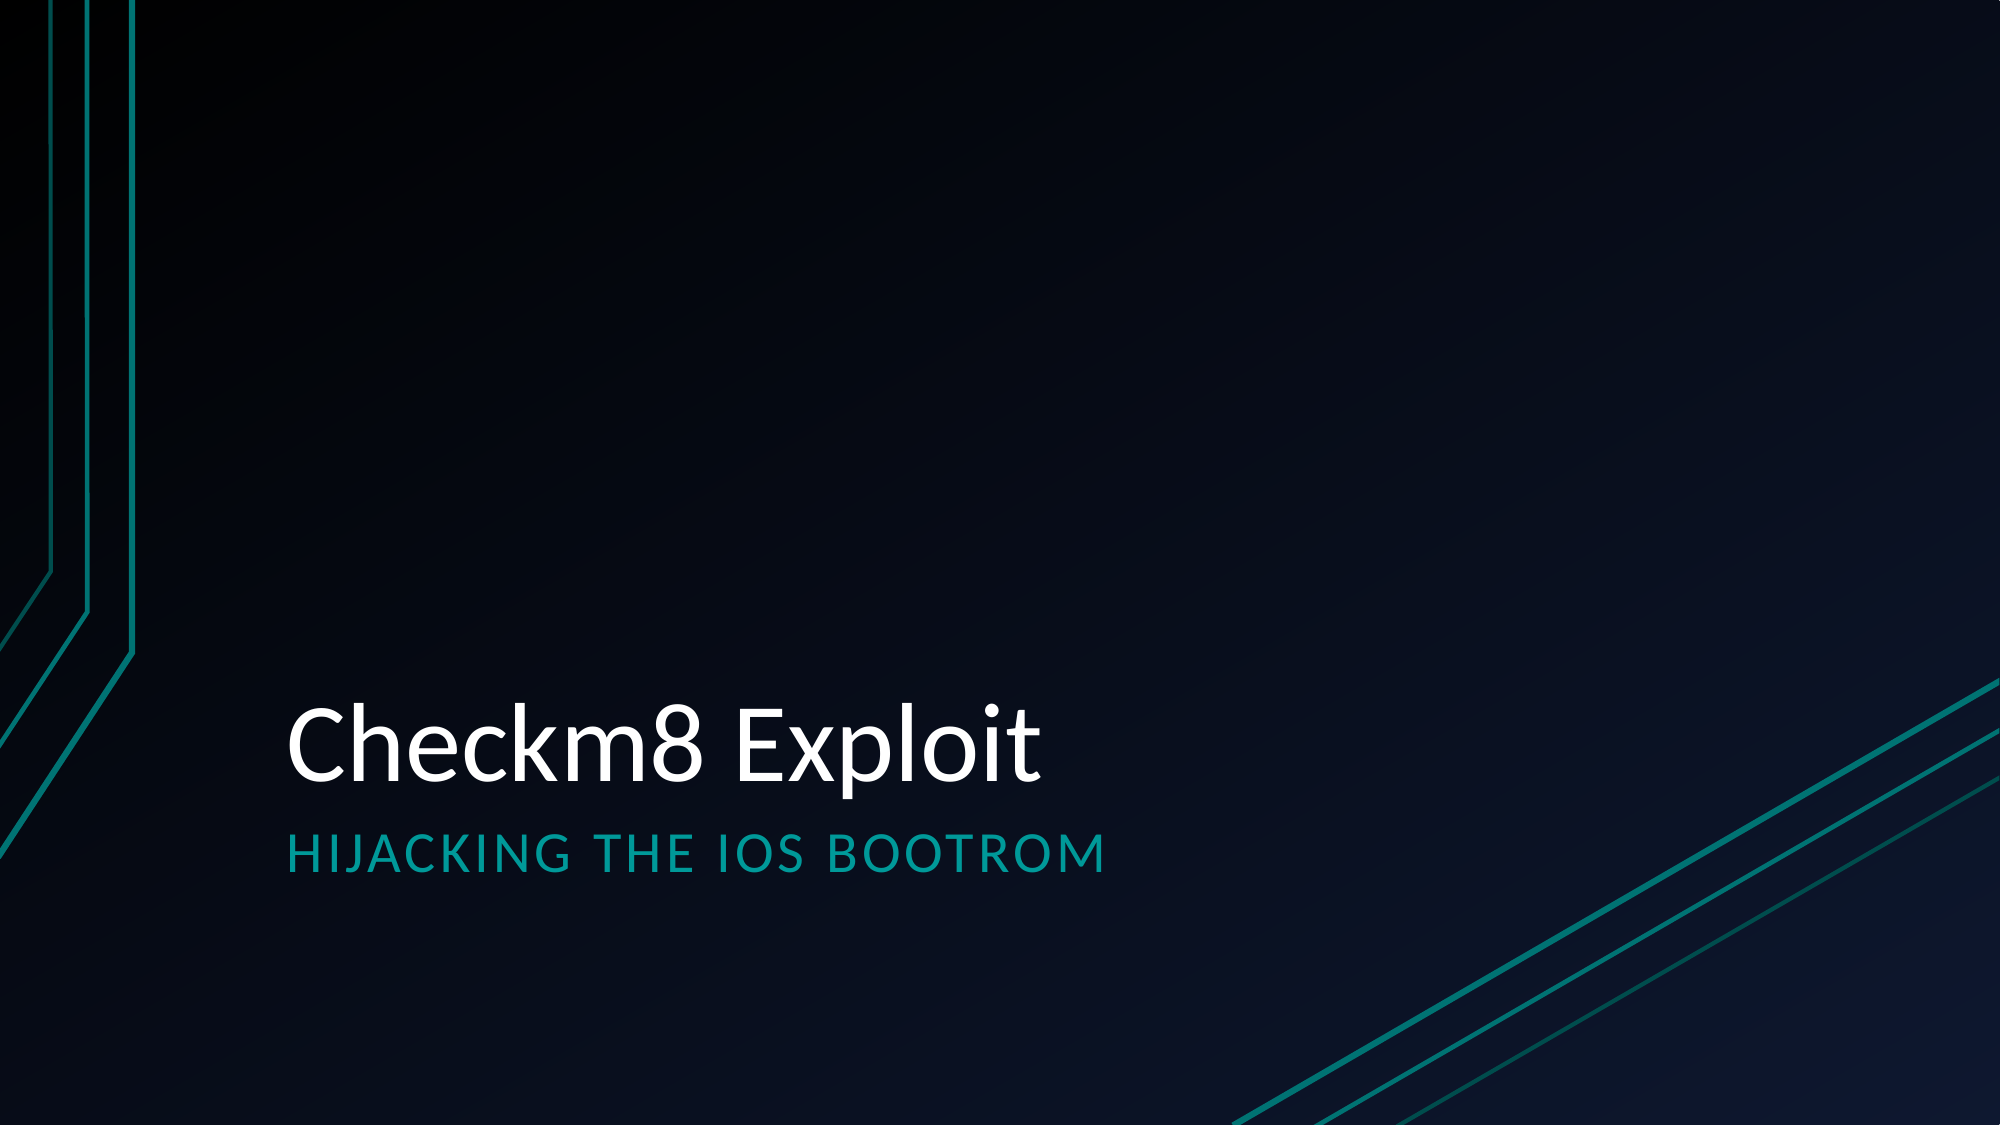

# Checkm8 Exploit
Hijacking the ios bootrom